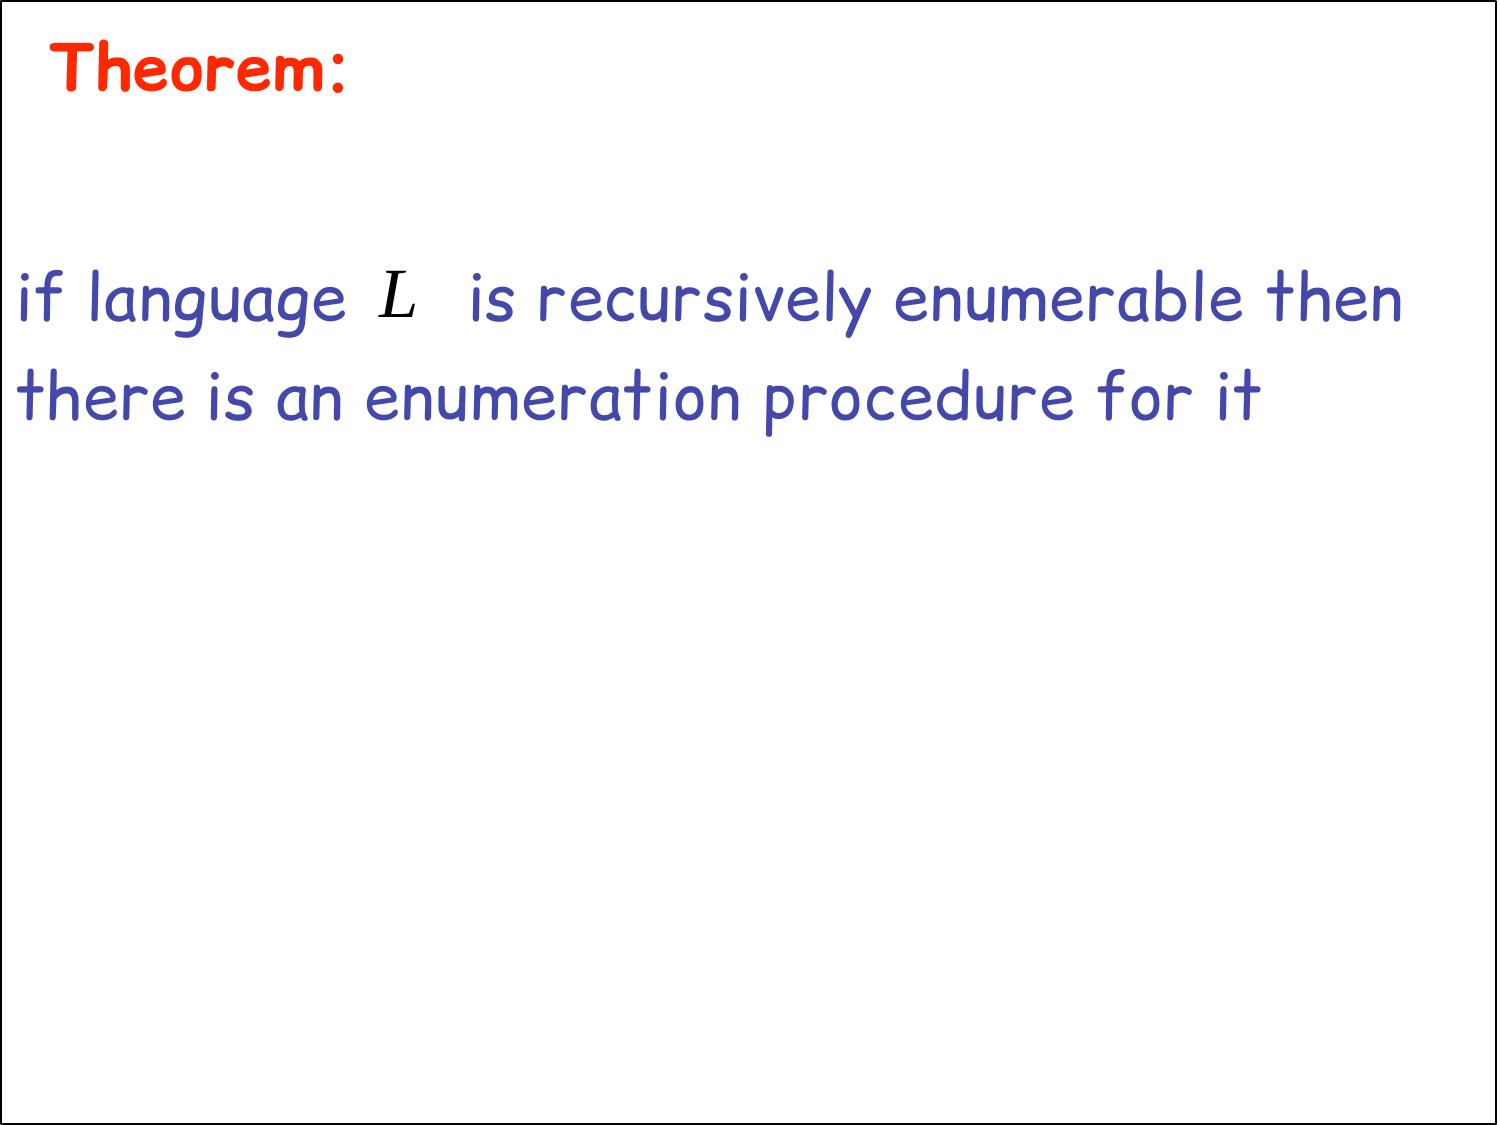

Theorem:
# if language L is recursively enumerable then  there is an enumeration procedure for it